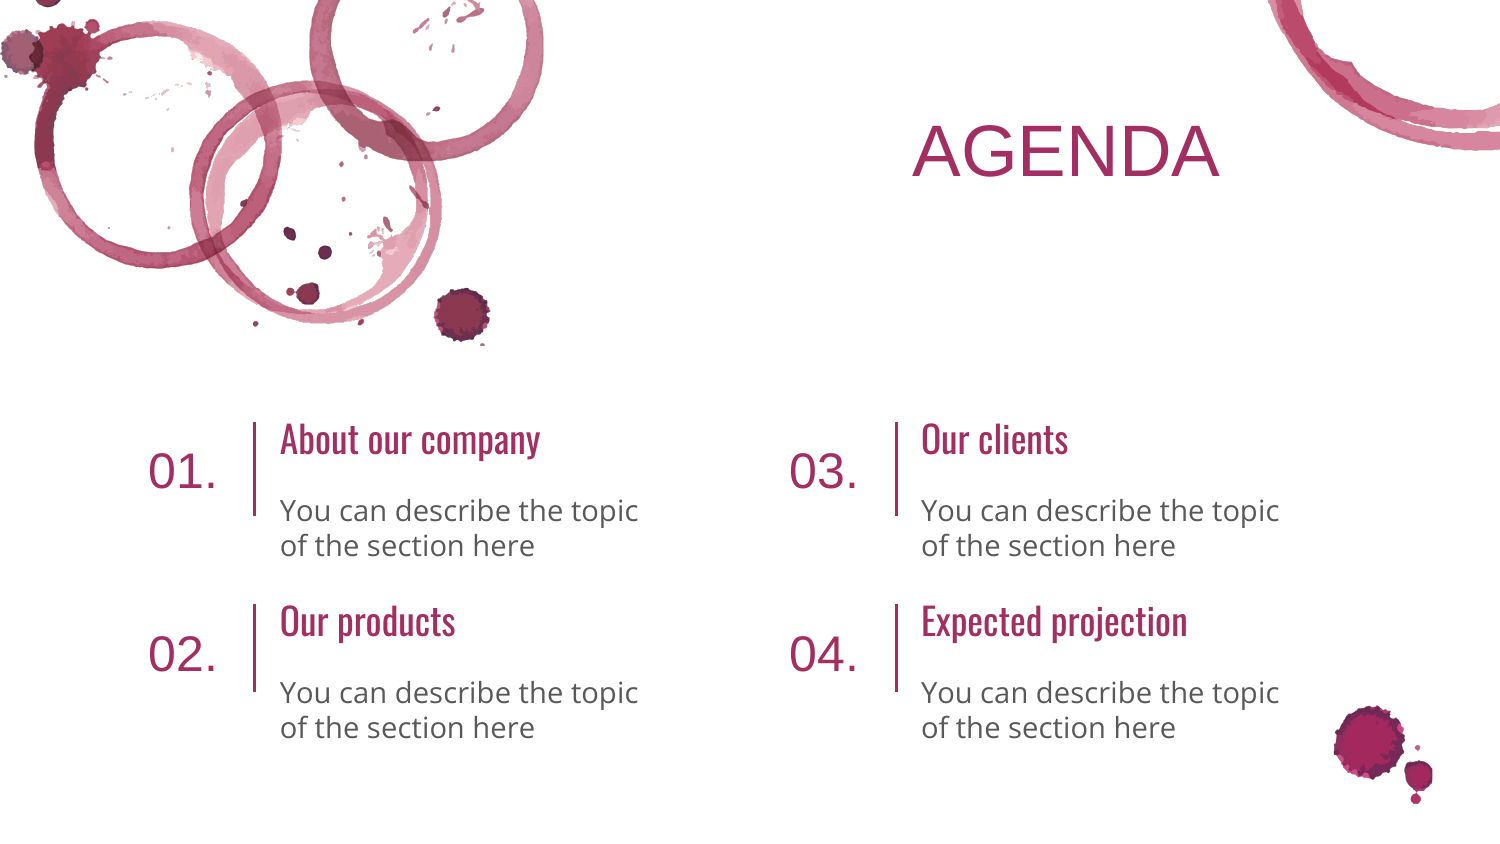

AGENDA
About our company
Our clients
# 01.
03.
You can describe the topic of the section here
You can describe the topic of the section here
Our products

Expected projection
02.
04.
You can describe the topic of the section here
You can describe the topic of the section here